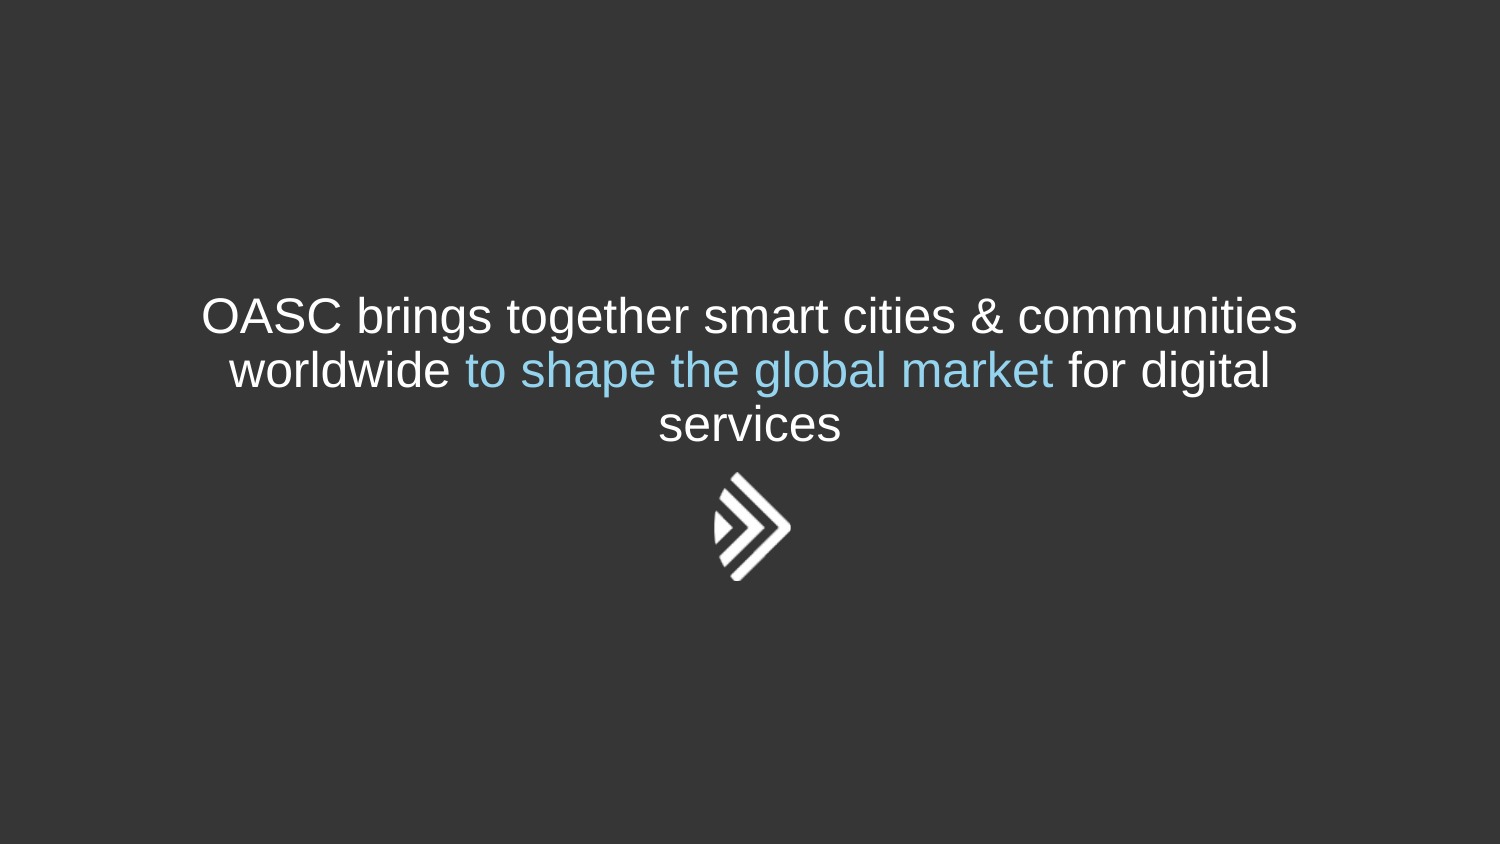

OASC brings together smart cities & communities worldwide to shape the global market for digital services